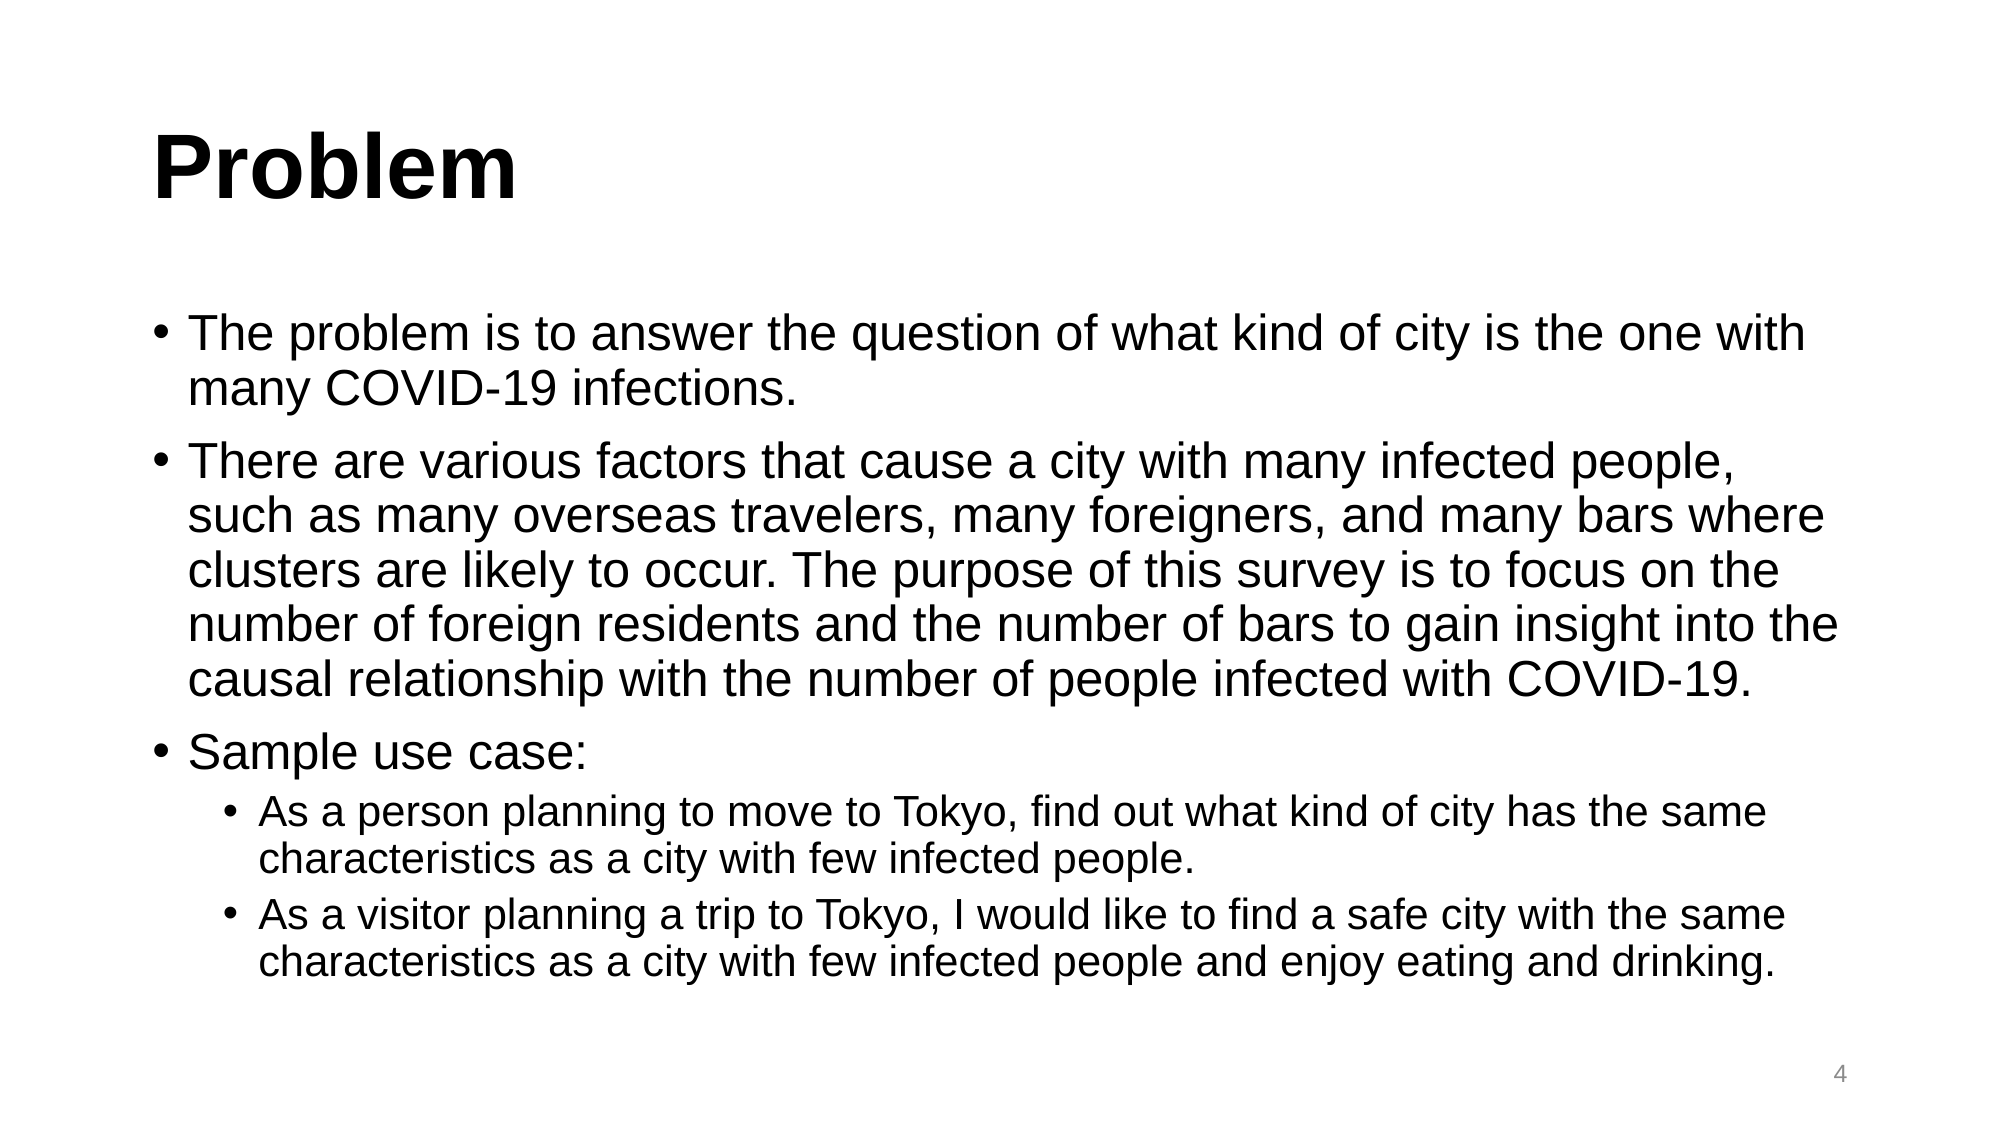

# Problem
The problem is to answer the question of what kind of city is the one with many COVID-19 infections.
There are various factors that cause a city with many infected people, such as many overseas travelers, many foreigners, and many bars where clusters are likely to occur. The purpose of this survey is to focus on the number of foreign residents and the number of bars to gain insight into the causal relationship with the number of people infected with COVID-19.
Sample use case:
As a person planning to move to Tokyo, find out what kind of city has the same characteristics as a city with few infected people.
As a visitor planning a trip to Tokyo, I would like to find a safe city with the same characteristics as a city with few infected people and enjoy eating and drinking.

4